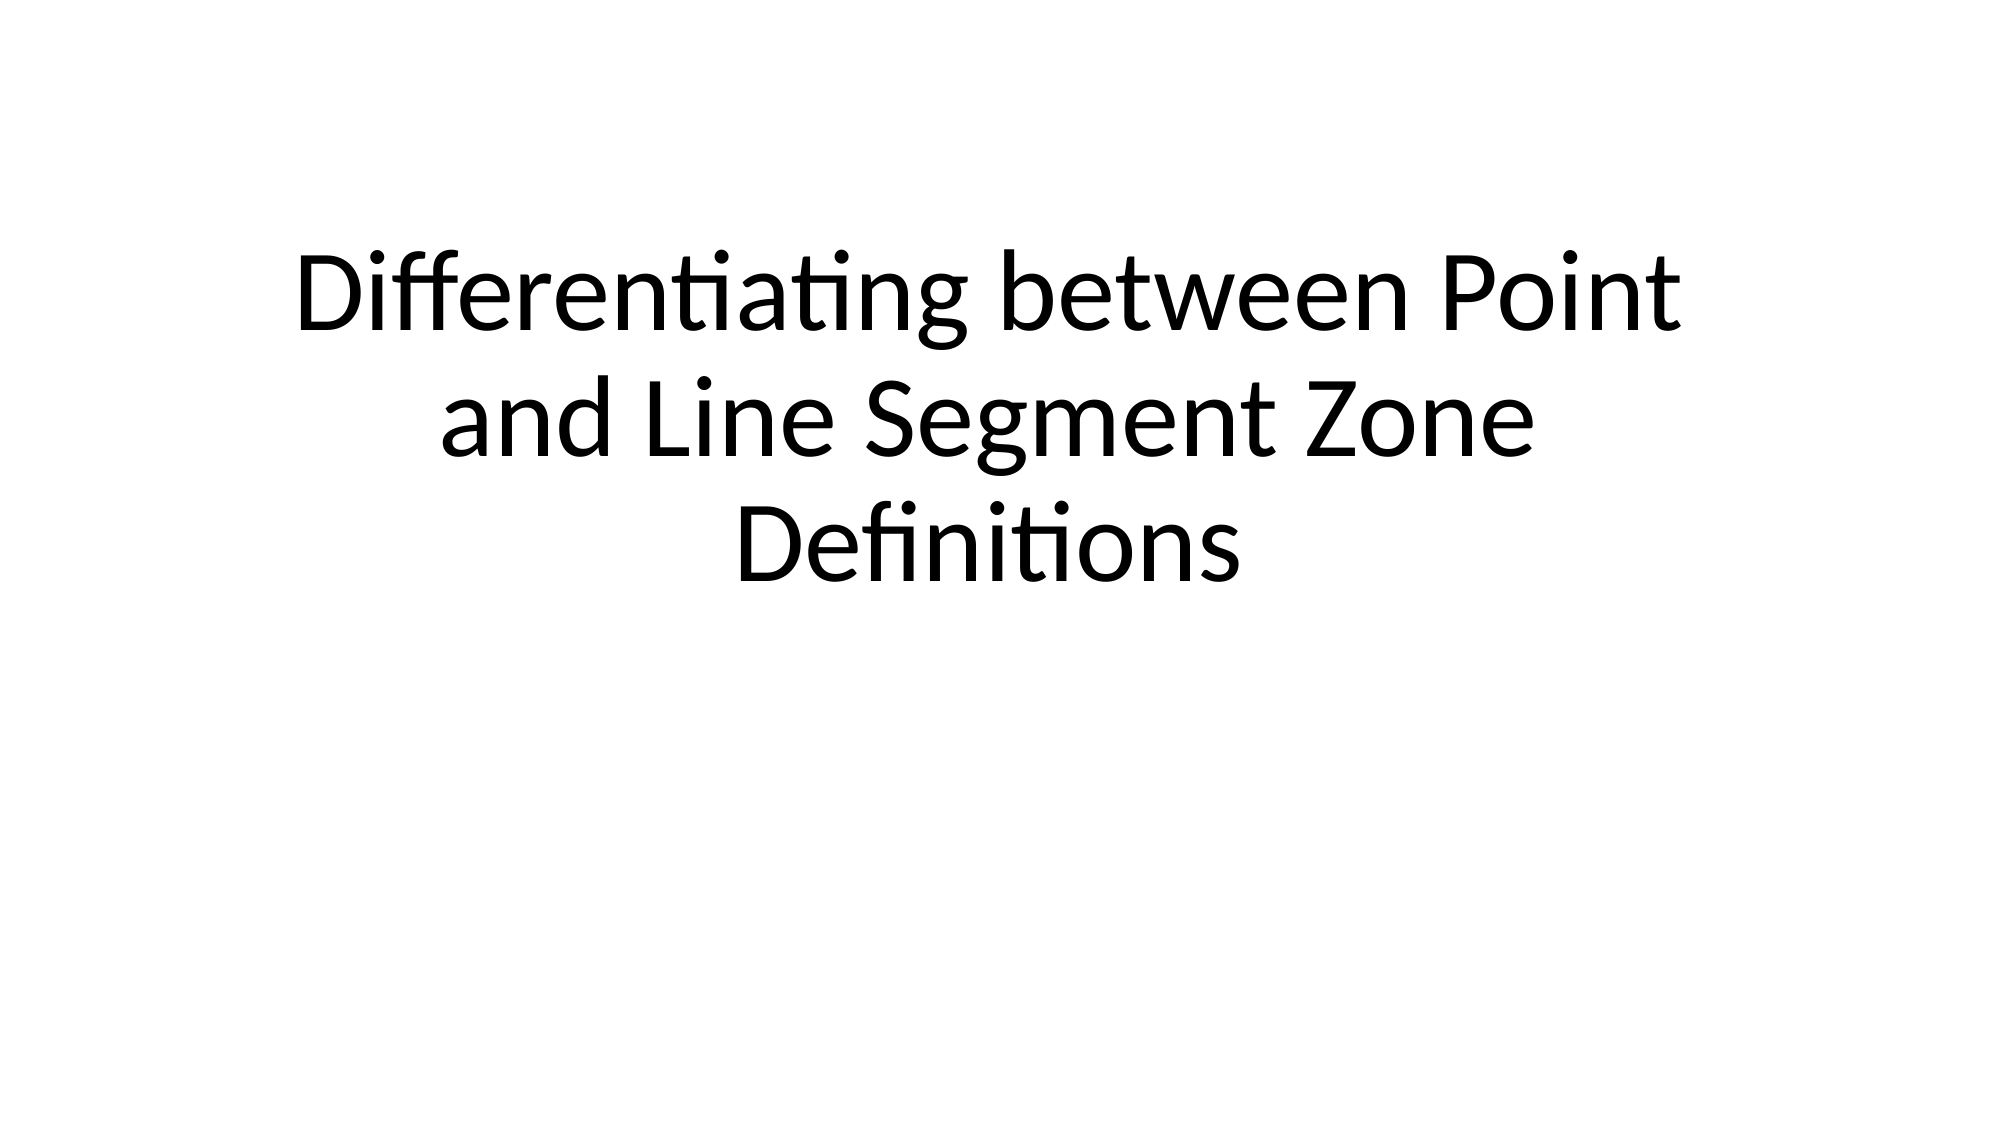

# Differentiating between Point and Line Segment Zone Definitions